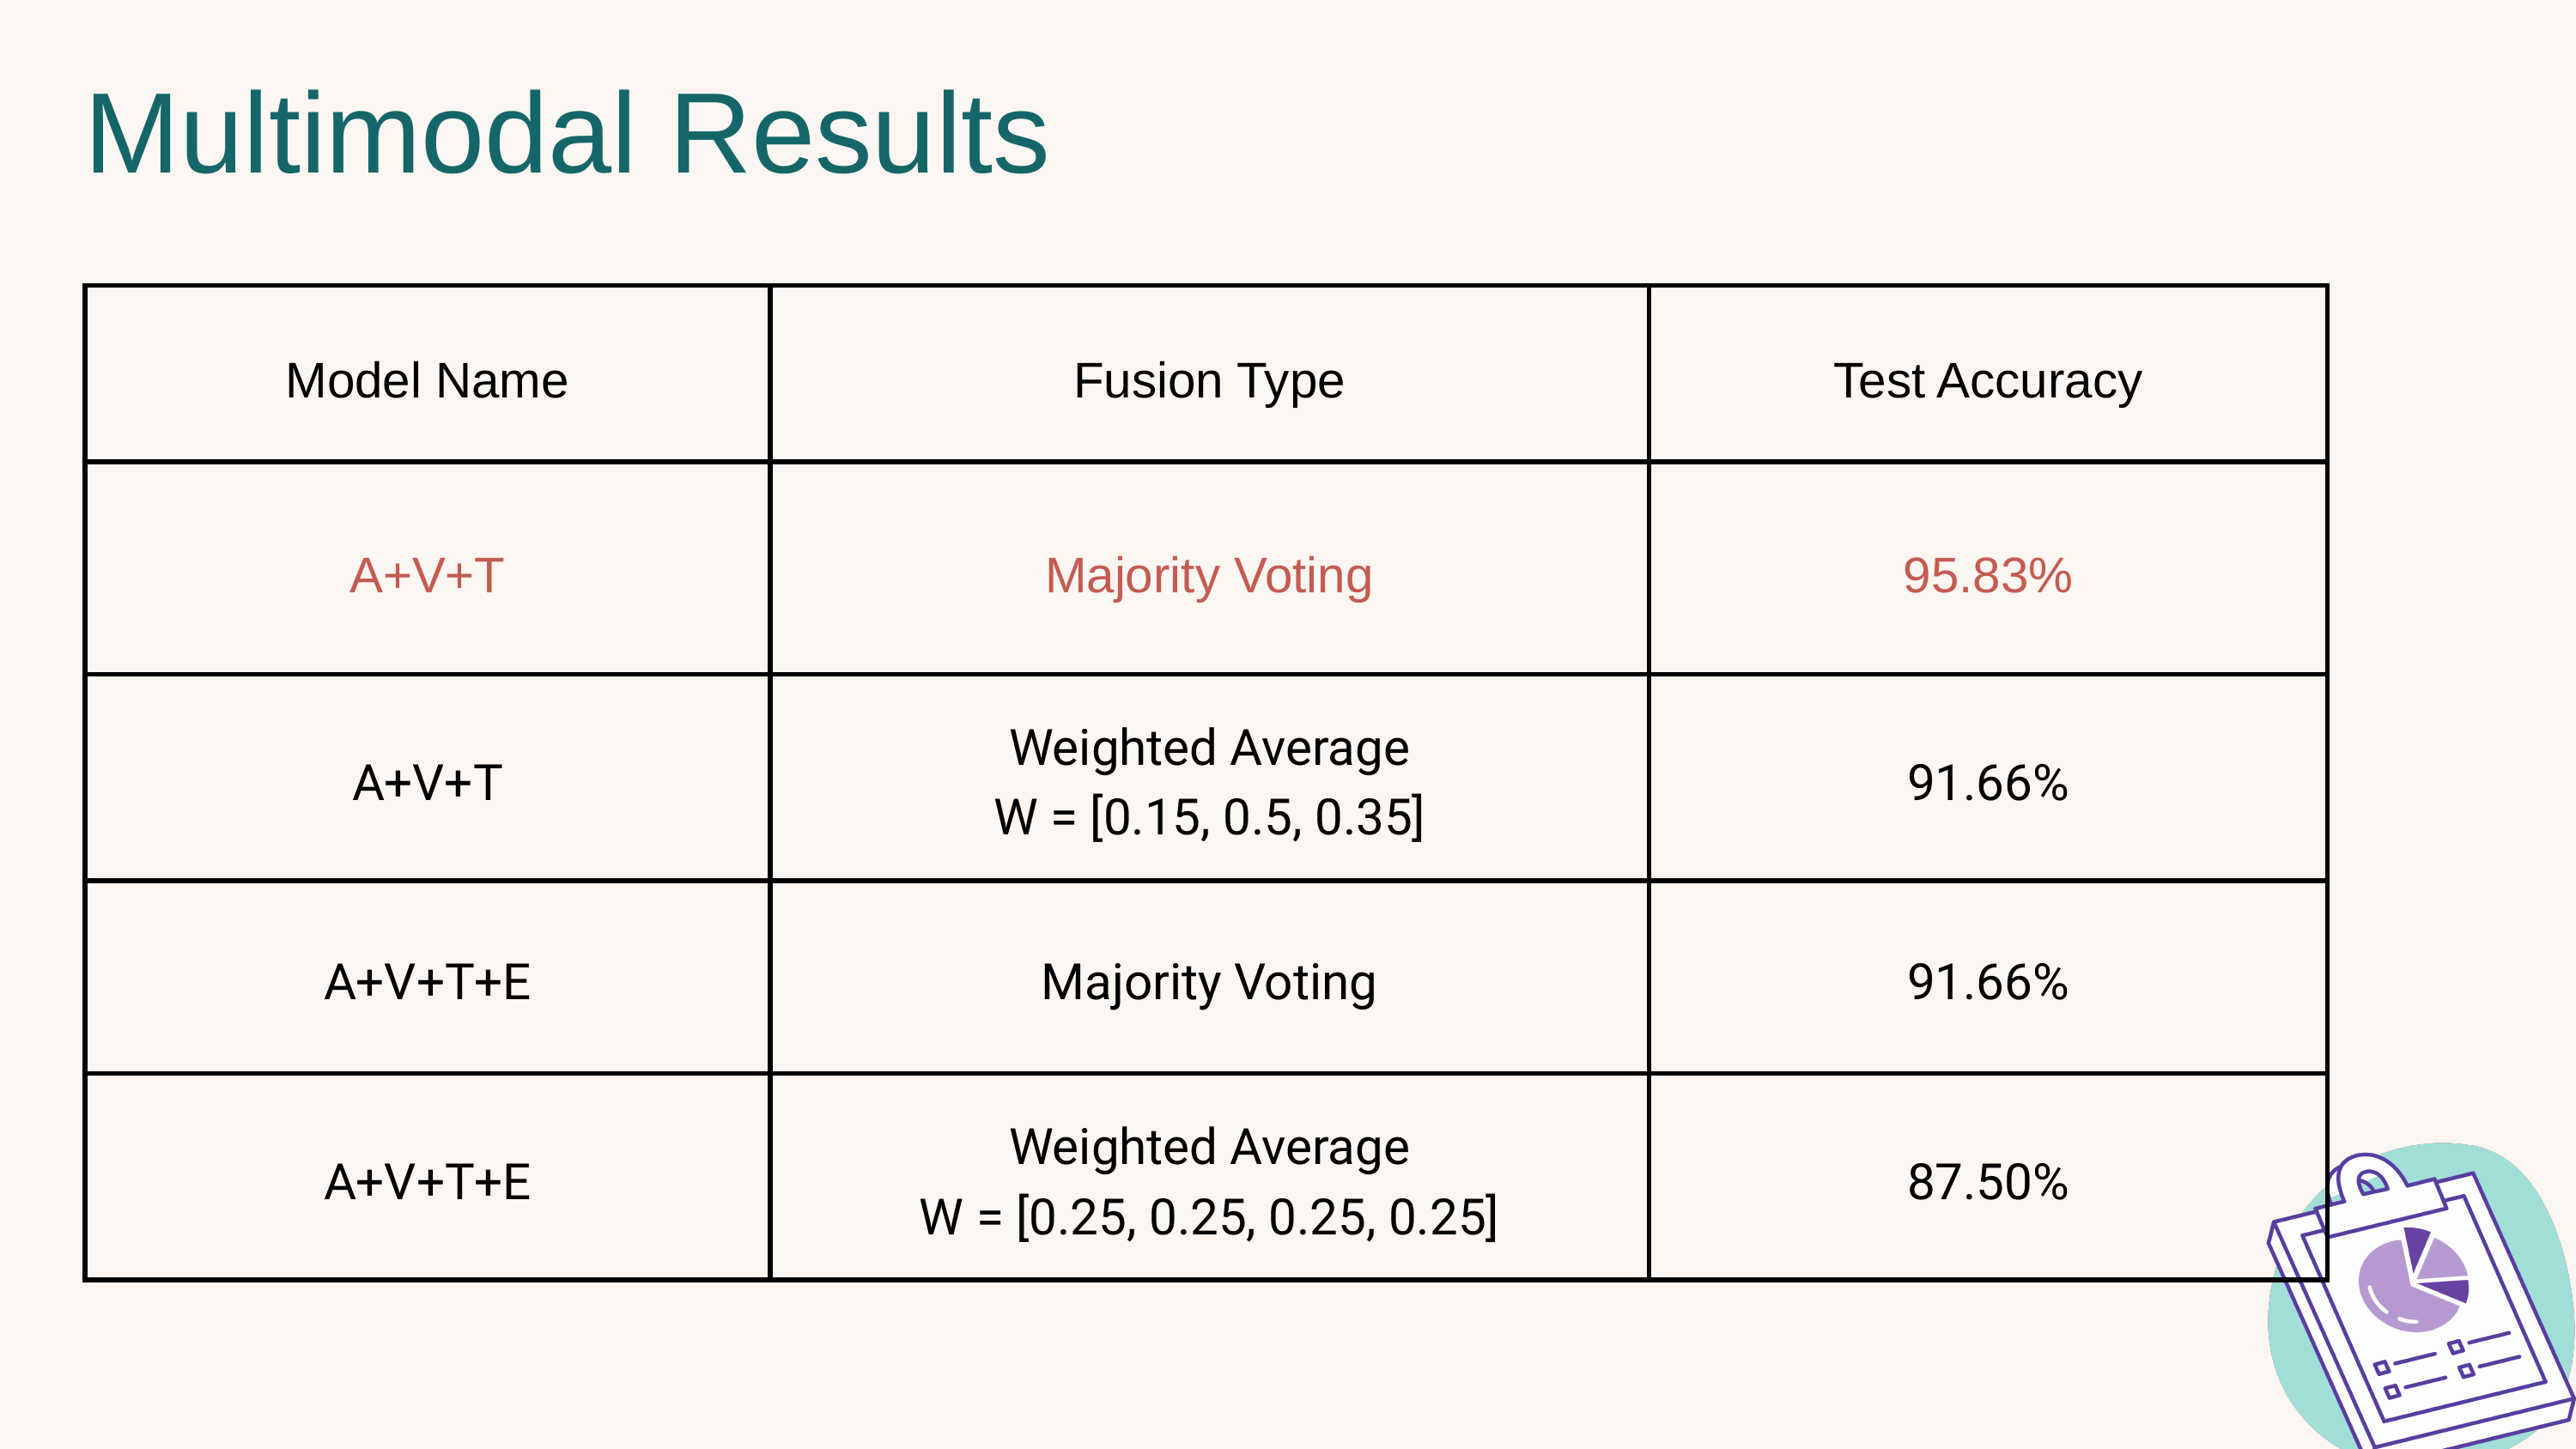

Multimodal Results
| Model Name | Fusion Type | Test Accuracy |
| --- | --- | --- |
| A+V+T | Majority Voting | 95.83% |
| A+V+T | Weighted Average W = [0.15, 0.5, 0.35] | 91.66% |
| A+V+T+E | Majority Voting | 91.66% |
| A+V+T+E | Weighted Average W = [0.25, 0.25, 0.25, 0.25] | 87.50% |